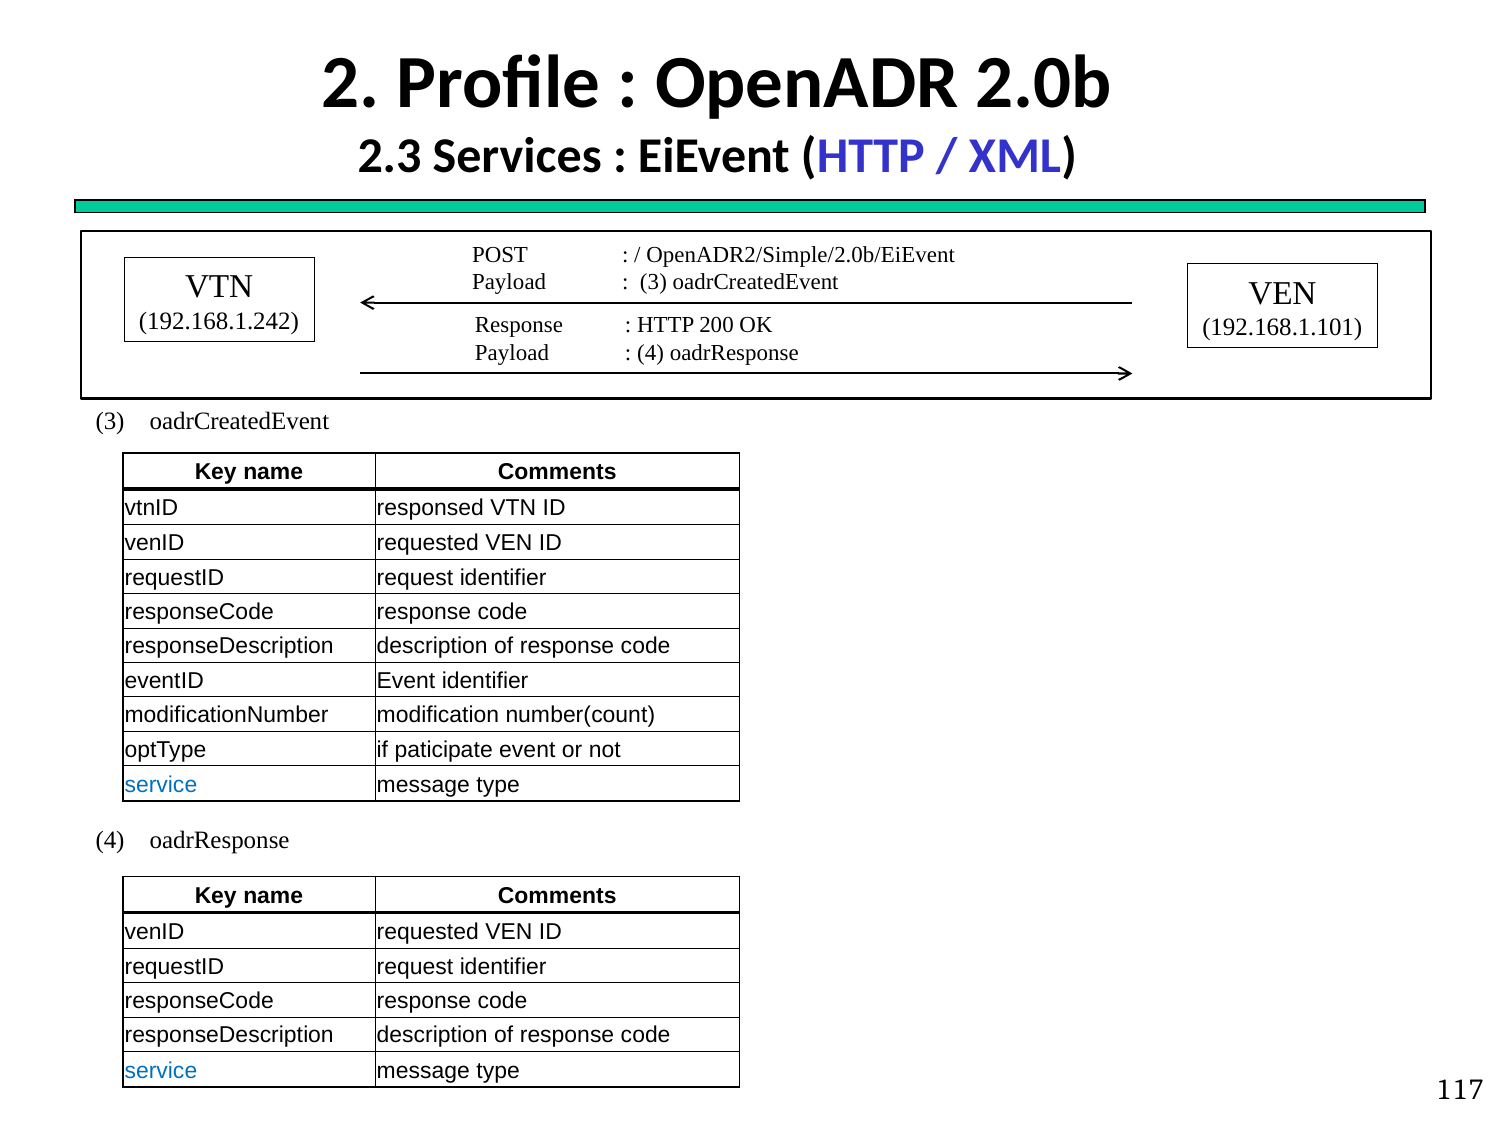

# 2. Profile : OpenADR 2.0b 2.3 Services : EiEvent (HTTP / XML)

VTN
(192.168.1.242)
VEN
(192.168.1.101)
POST 	: / OpenADR2/Simple/2.0b/EiEvent
Payload 	:  (3) oadrCreatedEvent
Response	: HTTP 200 OK
Payload	: (4) oadrResponse
(3)    oadrCreatedEvent

(4)    oadrResponse
| Key name | Comments |
| --- | --- |
| vtnID | responsed VTN ID |
| venID | requested VEN ID |
| requestID | request identifier |
| responseCode | response code |
| responseDescription | description of response code |
| eventID | Event identifier |
| modificationNumber | modification number(count) |
| optType | if paticipate event or not |
| service | message type |
| Key name | Comments |
| --- | --- |
| venID | requested VEN ID |
| requestID | request identifier |
| responseCode | response code |
| responseDescription | description of response code |
| service | message type |
117